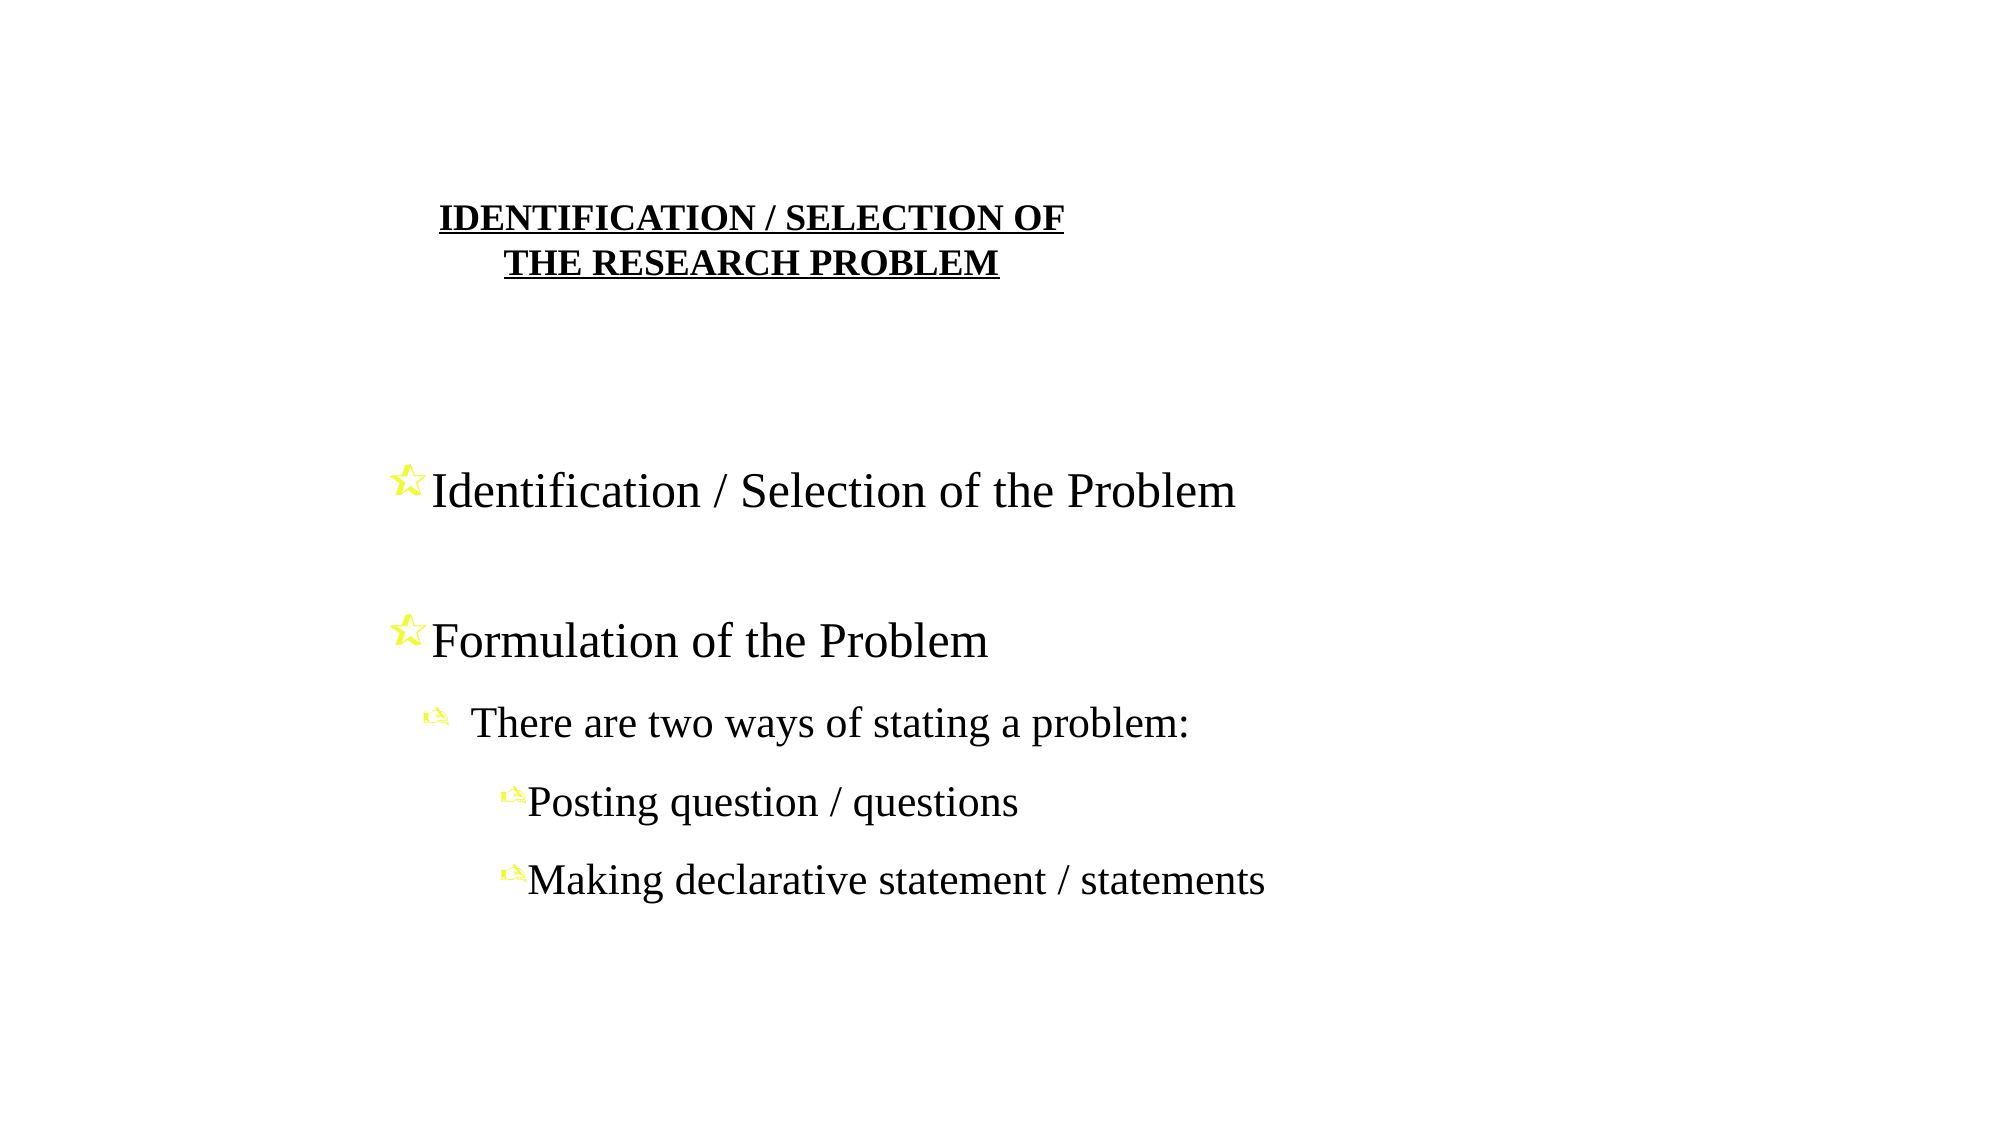

IDENTIFICATION / SELECTION OF THE RESEARCH PROBLEM

Identification / Selection of the Problem

Formulation of the Problem
There are two ways of stating a problem:
Posting question / questions
Making declarative statement / statements